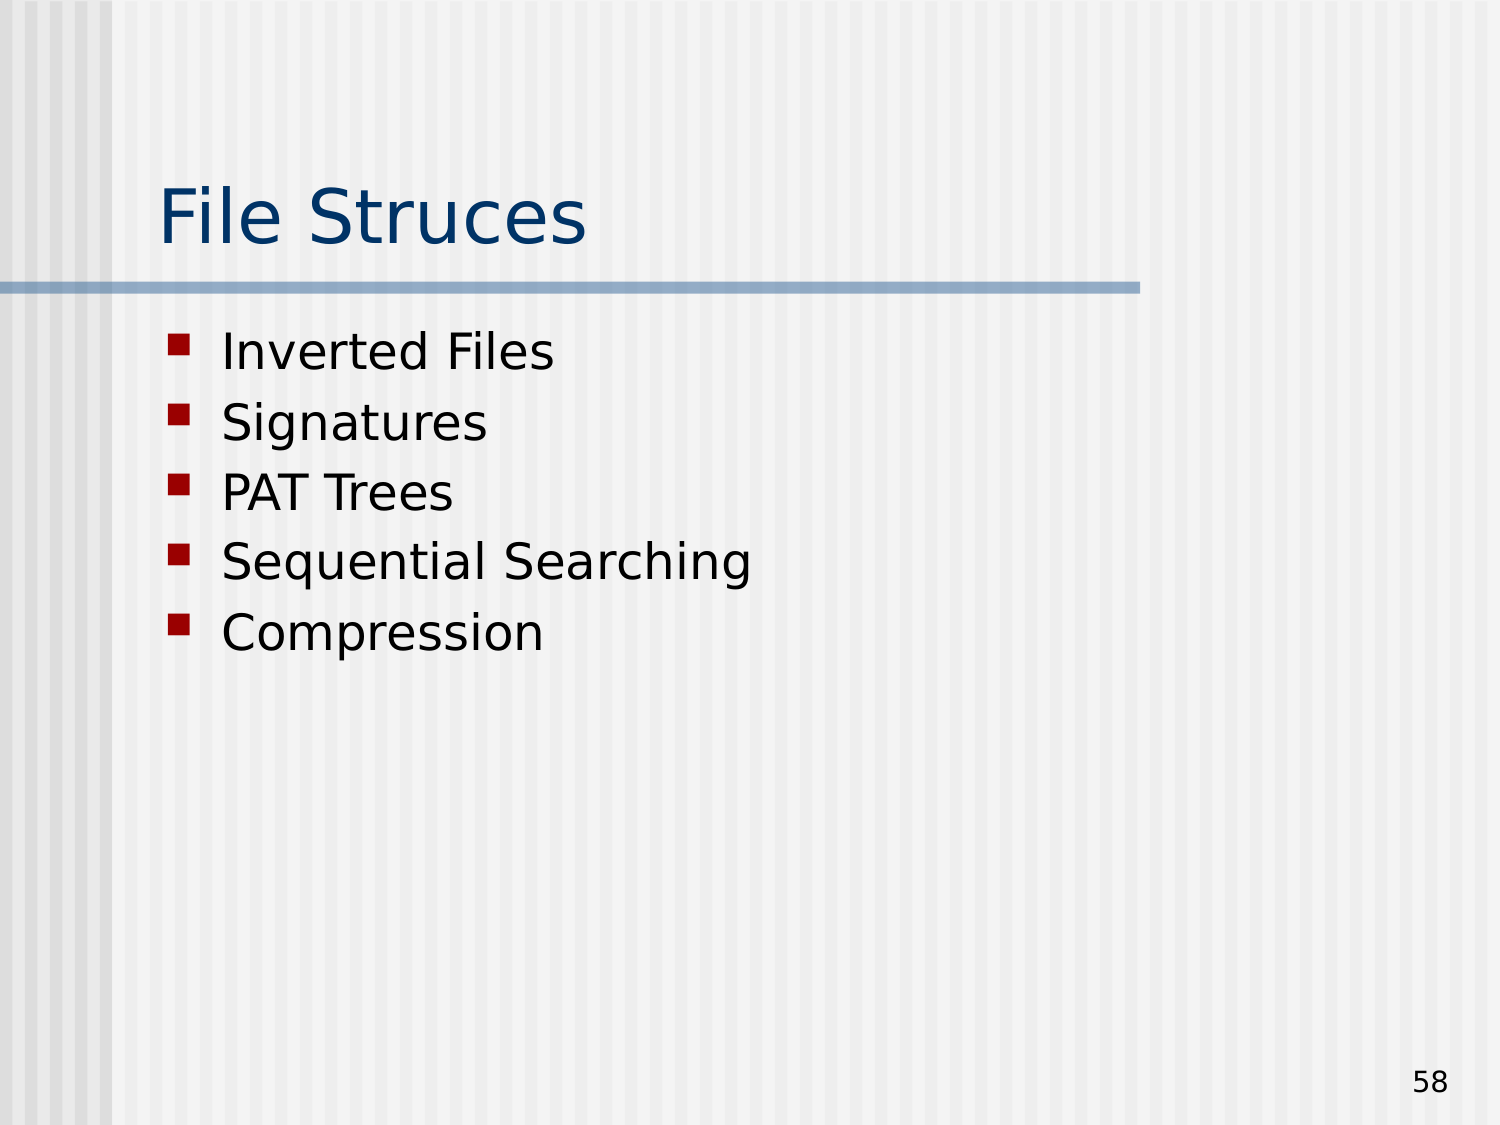

# File Struces
Inverted Files
Signatures
PAT Trees
Sequential Searching
Compression
58